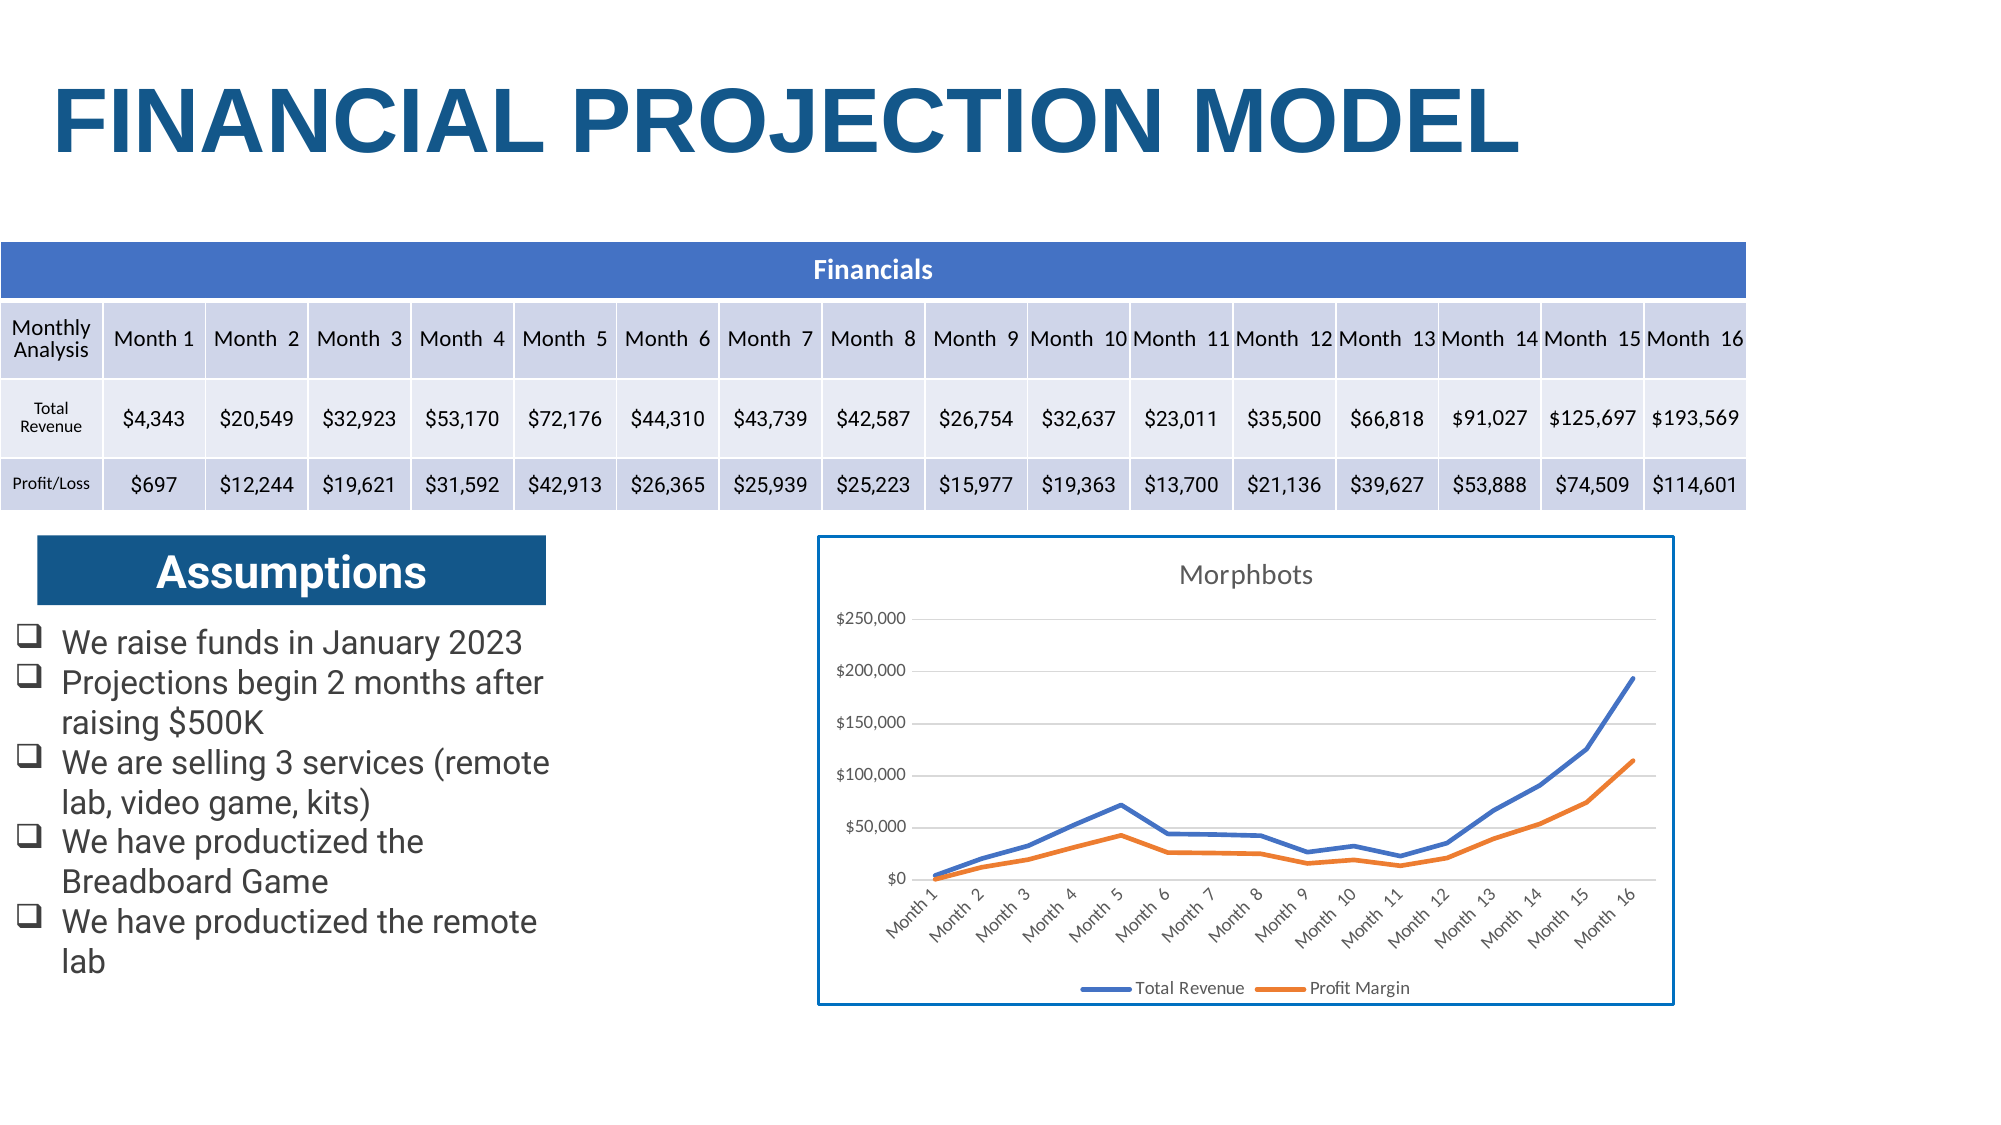

FINANCIAL PROJECTION MODEL
| Financials |  |  |  |  |  |  |  |  |  |  |  |  |  |  |  |  |
| --- | --- | --- | --- | --- | --- | --- | --- | --- | --- | --- | --- | --- | --- | --- | --- | --- |
| Monthly Analysis | Month 1 | Month 2 | Month 3 | Month 4 | Month 5 | Month 6 | Month 7 | Month 8 | Month 9 | Month 10 | Month 11 | Month 12 | Month 13 | Month 14 | Month 15 | Month 16 |
| Total Revenue | $4,343 | $20,549 | $32,923 | $53,170 | $72,176 | $44,310 | $43,739 | $42,587 | $26,754 | $32,637 | $23,011 | $35,500 | $66,818 | $91,027 | $125,697 | $193,569 |
| Profit/Loss | $697 | $12,244 | $19,621 | $31,592 | $42,913 | $26,365 | $25,939 | $25,223 | $15,977 | $19,363 | $13,700 | $21,136 | $39,627 | $53,888 | $74,509 | $114,601 |
Assumptions

### Chart: Morphbots

| Category | Total Revenue | Profit Margin |
|---|---|---|
| Month 1 | 4343.200000000001 | 697.3000000000006 |
| Month  2 | 20548.5 | 12243.75 |
| Month  3 | 32923.0 | 19621.0 |
| Month  4 | 53169.75 | 31591.5 |
| Month  5 | 72176.45999999999 | 42913.20999999999 |
| Month  6 | 44310.259999999995 | 26364.509999999995 |
| Month  7 | 43738.869999999995 | 25939.119999999995 |
| Month  8 | 42587.07 | 25222.57 |
| Month  9 | 26753.82 | 15977.07 |
| Month  10 | 32636.769999999997 | 19363.019999999997 |
| Month  11 | 23010.569999999996 | 13700.069999999996 |
| Month  12 | 35500.33 | 21136.08 |
| Month  13 | 66818.4 | 39626.649999999994 |
| Month  14 | 91027.44 | 53887.69 |
| Month  15 | 125697.12 | 74508.87 |
| Month  16 | 193569.31999999998 | 114601.06999999998 |
We raise funds in January 2023
Projections begin 2 months after raising $500K
We are selling 3 services (remote lab, video game, kits)
We have productized the Breadboard Game
We have productized the remote lab